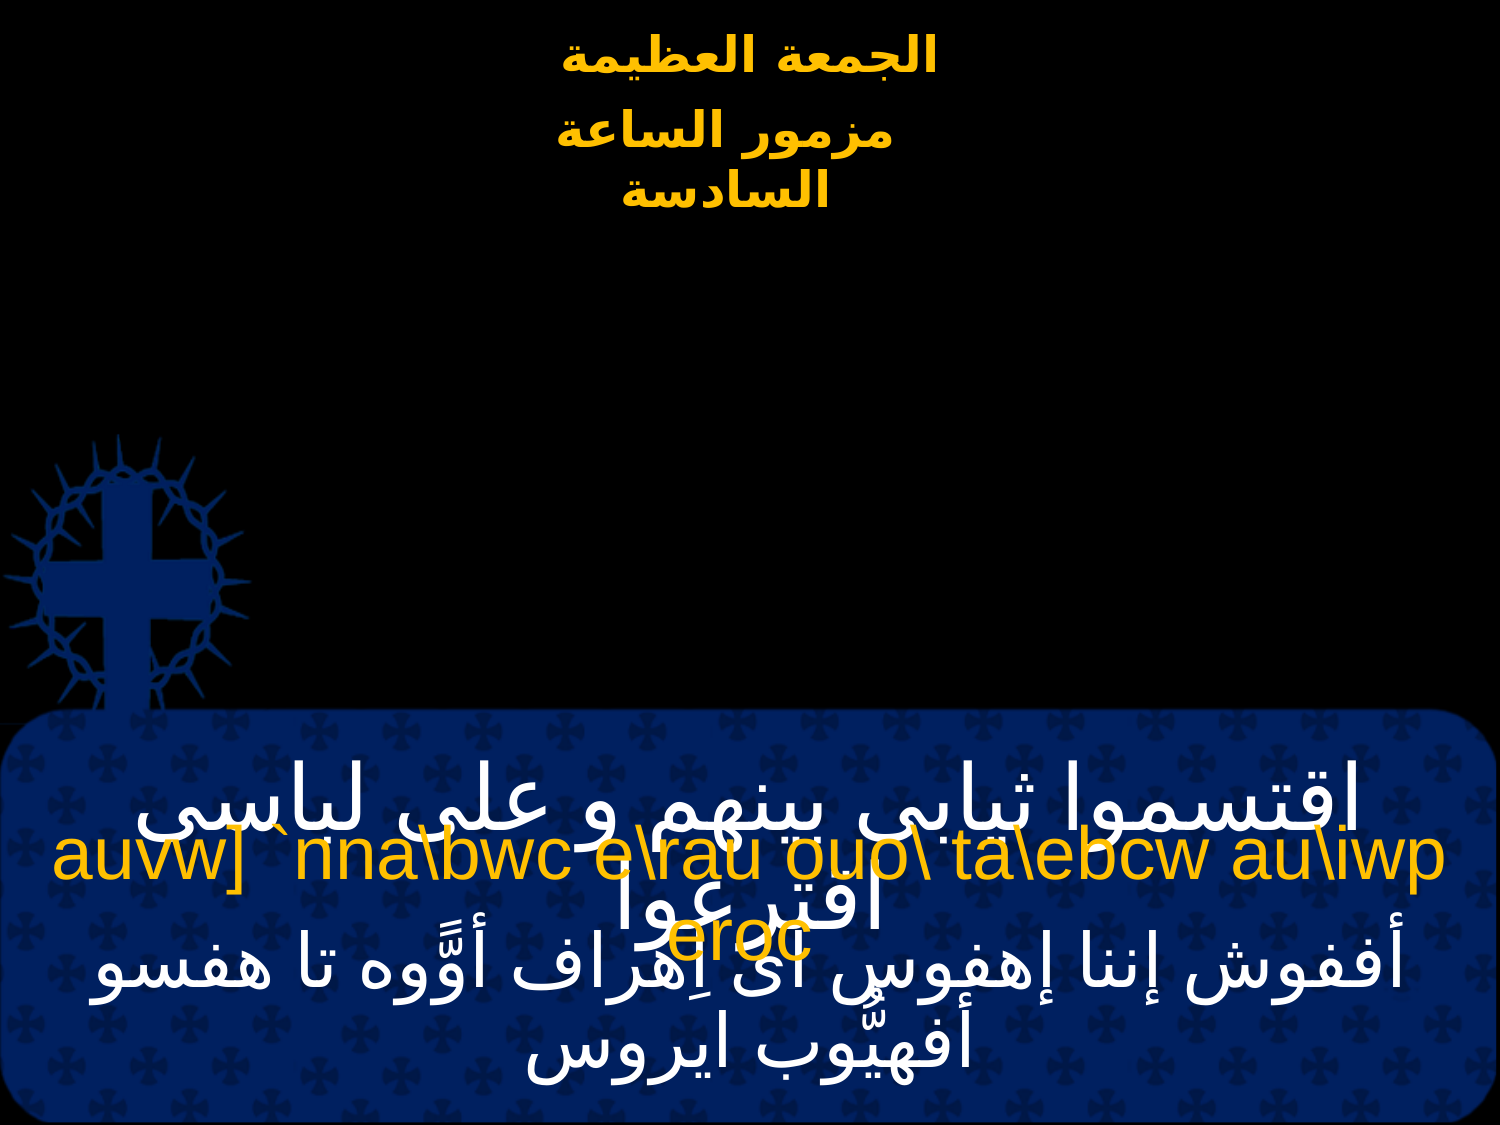

# اقتسموا ثيابى بينهم و على لباسى اقترعوا
auvw] `nna\bwc e\rau ouo\ ta\ebcw au\iwp eroc
أففوش إننا إهفوس اى اِهراف أوًّوه تا هفسو أفهيُّوب ايروس